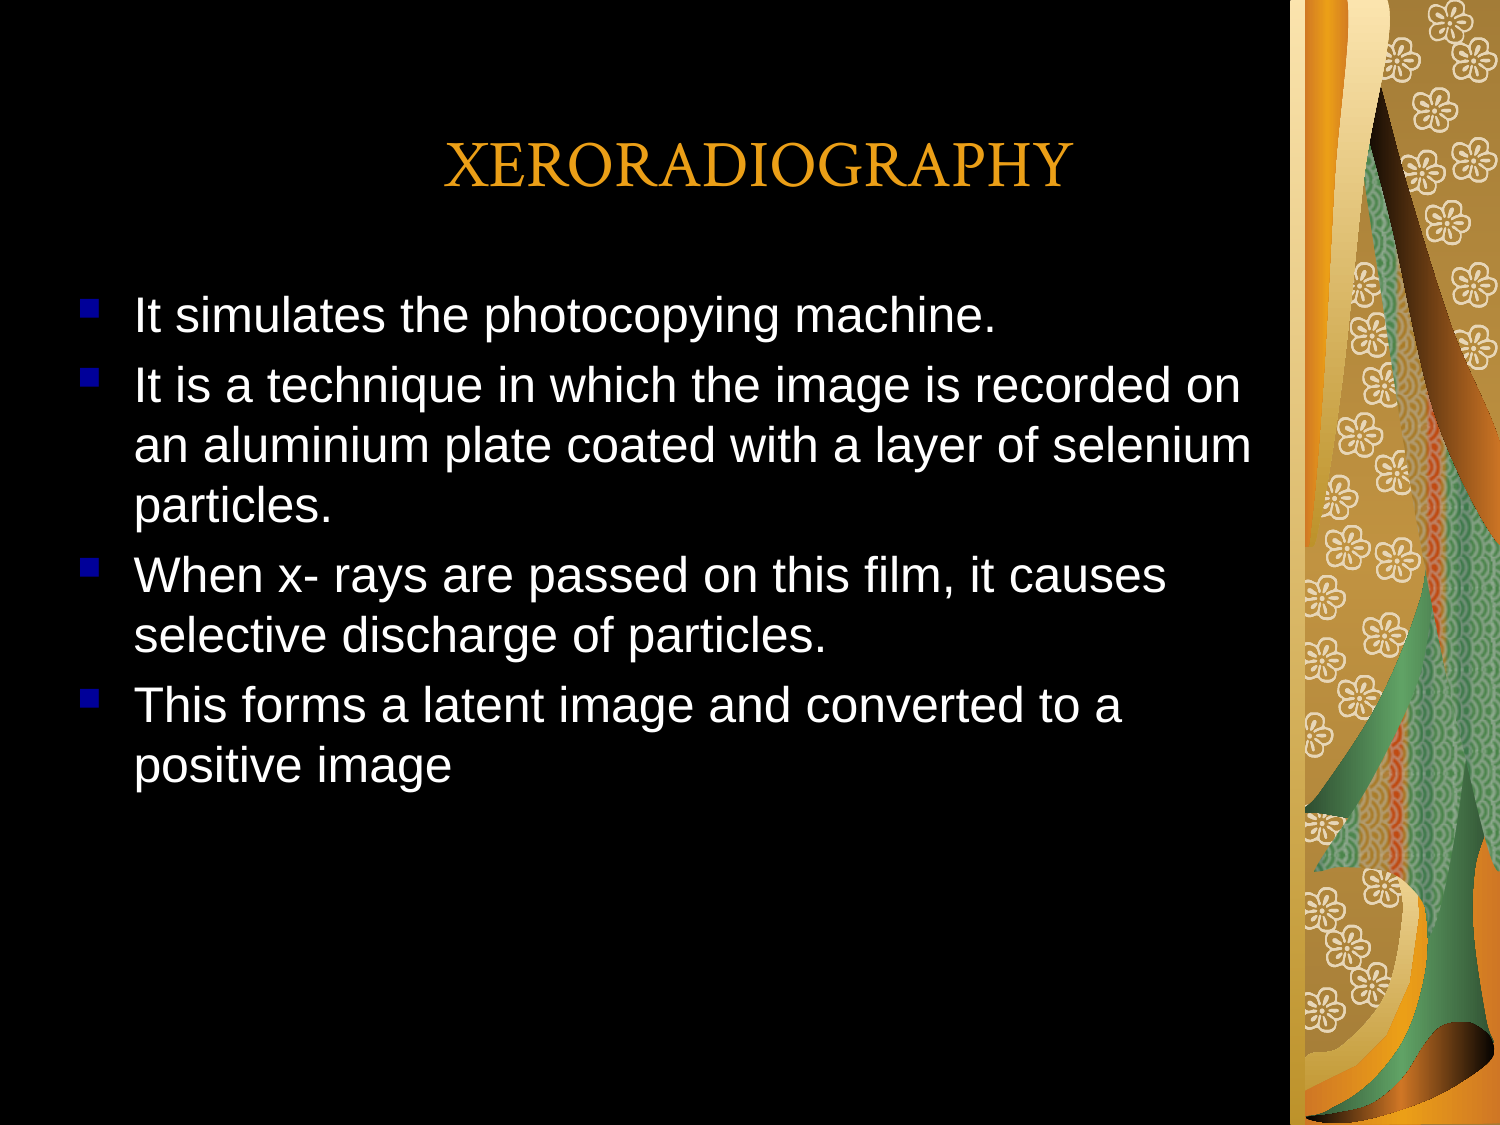

XERORADIOGRAPHY
It simulates the photocopying machine.
It is a technique in which the image is recorded on an aluminium plate coated with a layer of selenium particles.
When x- rays are passed on this film, it causes selective discharge of particles.
This forms a latent image and converted to a positive image